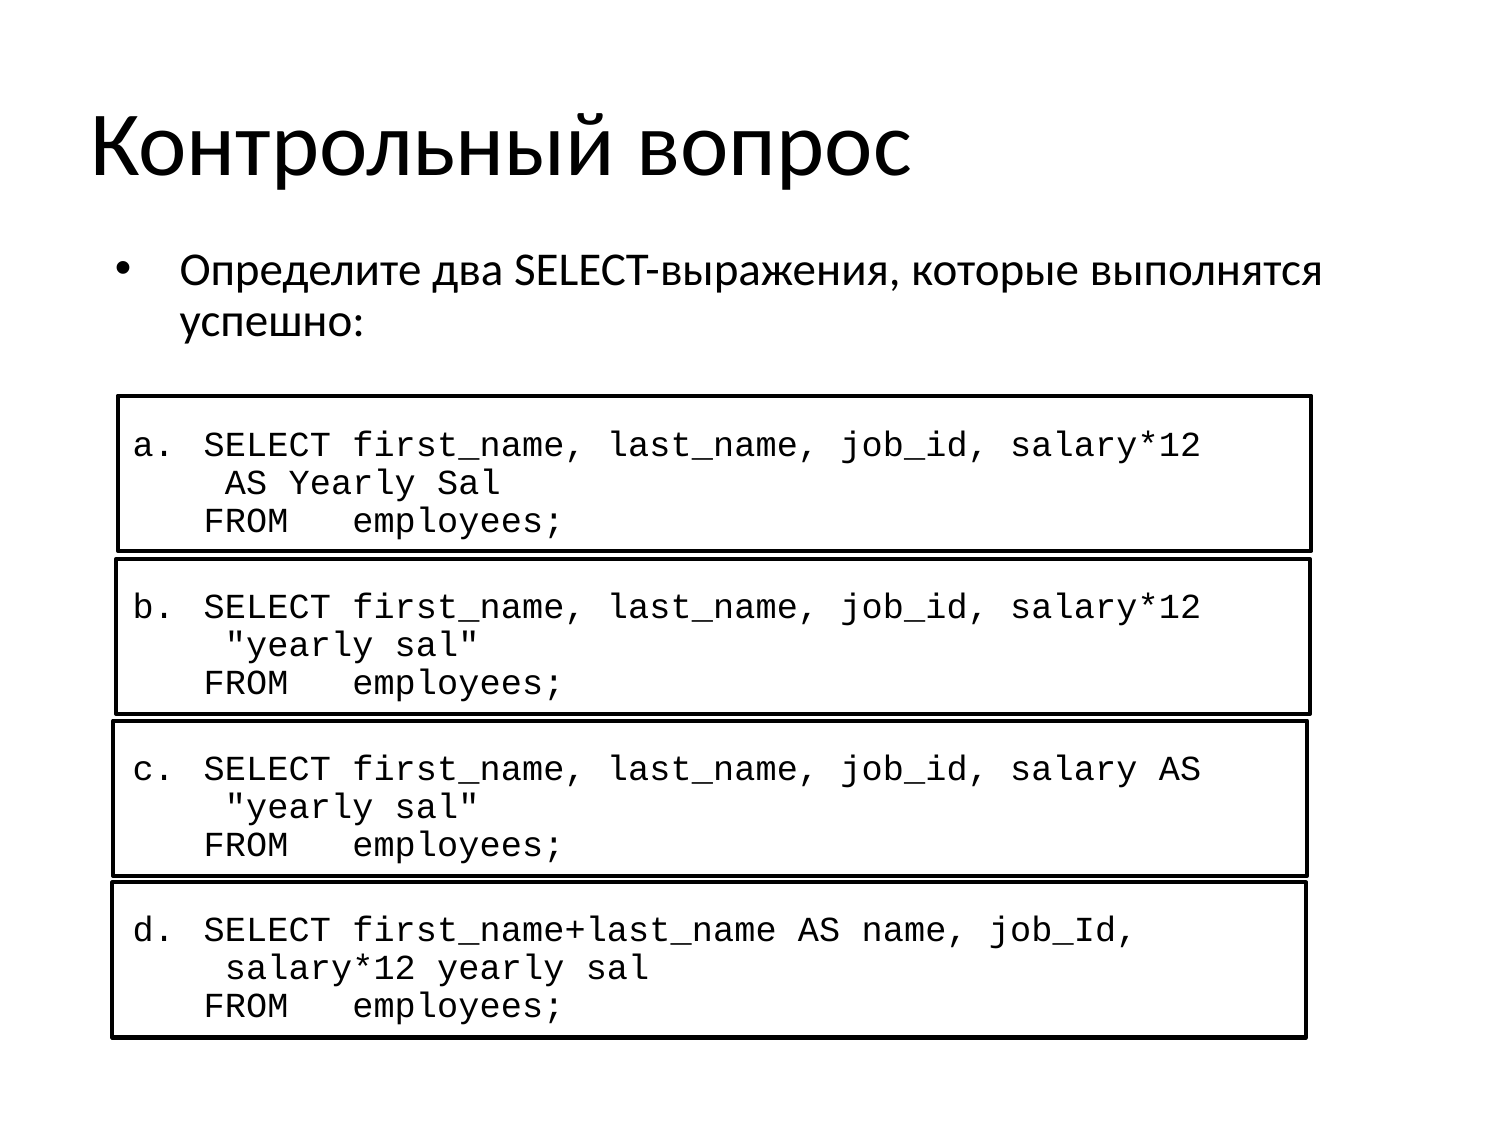

# Контрольный вопрос
Определите два SELECT-выражения, которые выполнятся успешно:

SELECT first_name, last_name, job_id, salary*12
 AS Yearly Sal
FROM   employees;
SELECT first_name, last_name, job_id, salary*12
 "yearly sal"
FROM   employees;
SELECT first_name, last_name, job_id, salary AS
 "yearly sal"
FROM   employees;
SELECT first_name+last_name AS name, job_Id,
 salary*12 yearly sal
FROM   employees;